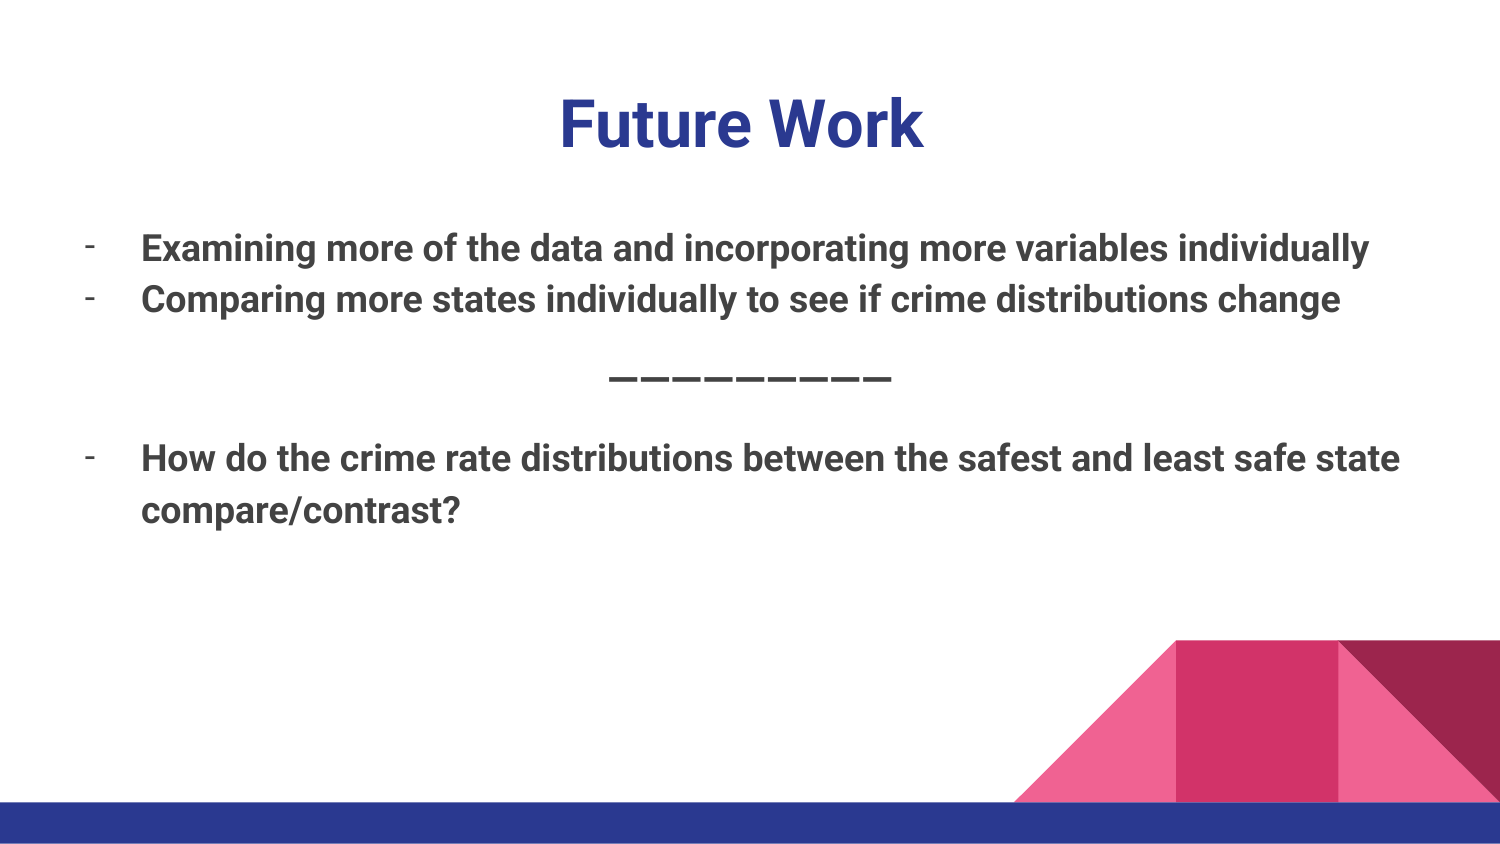

# Future Work
Examining more of the data and incorporating more variables individually
Comparing more states individually to see if crime distributions change
—————————
How do the crime rate distributions between the safest and least safe state compare/contrast?